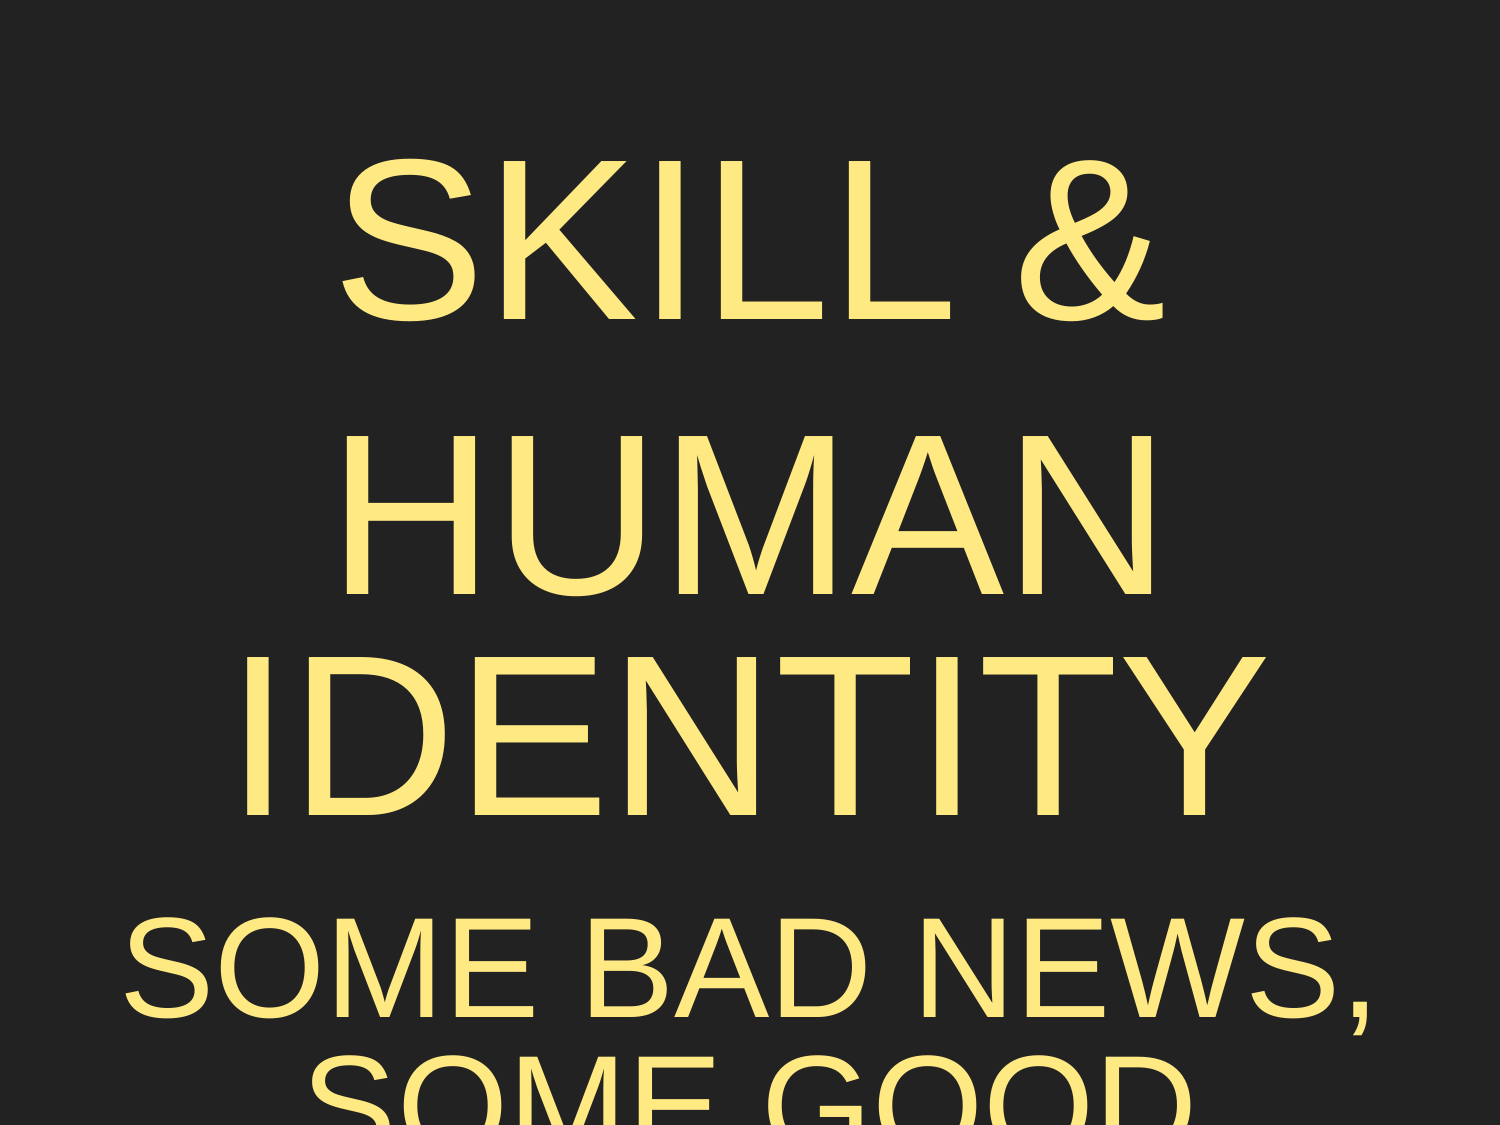

SkIll &
Human Identity
Some bad news, some good